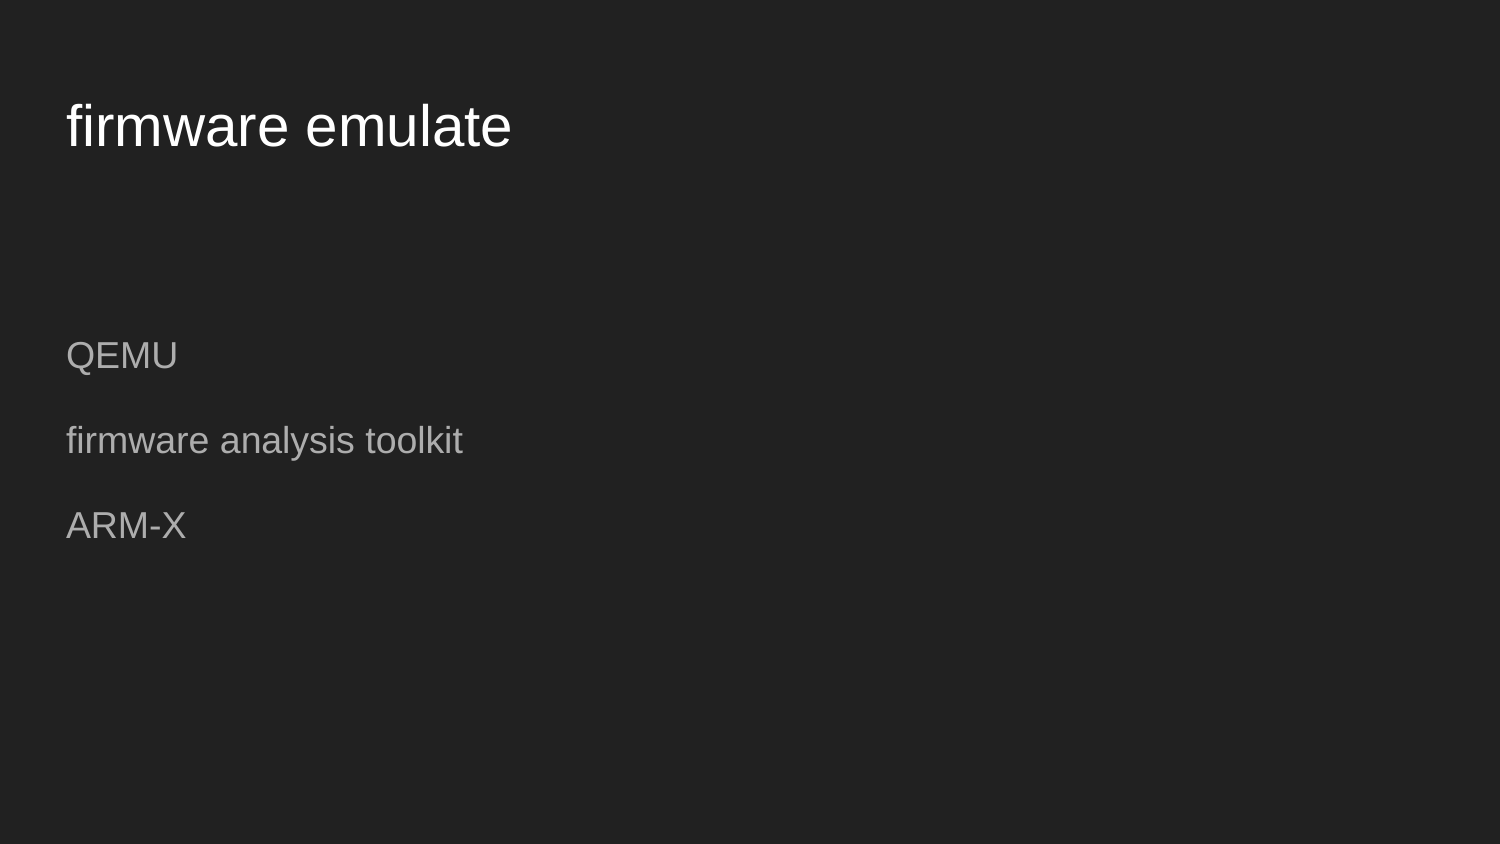

# firmware emulate

QEMU
firmware analysis toolkit
ARM-X